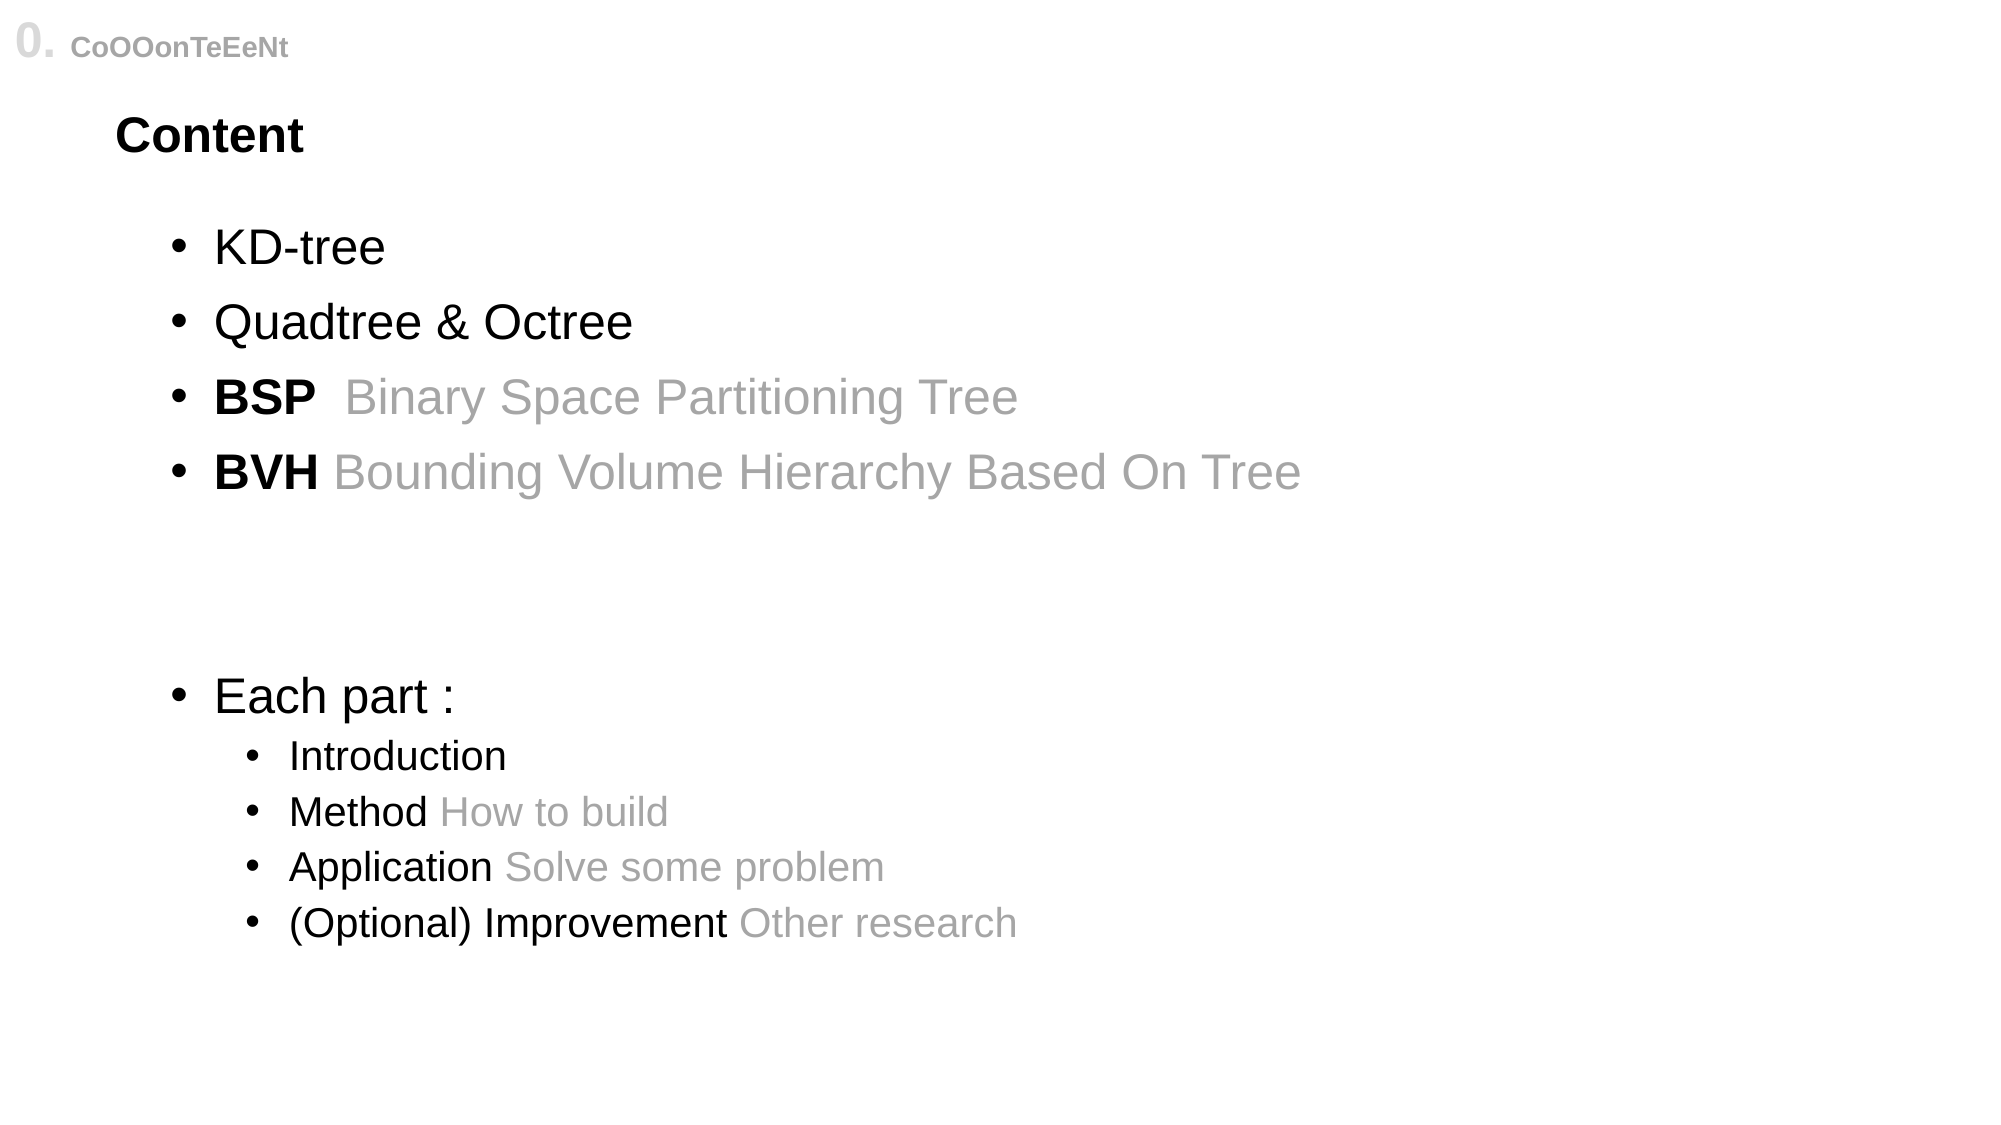

0. CoOOonTeEeNt
Content
KD-tree
Quadtree & Octree
BSP  Binary Space Partitioning Tree
BVH Bounding Volume Hierarchy Based On Tree

Each part :
Introduction
Method How to build
Application Solve some problem
(Optional) Improvement Other research